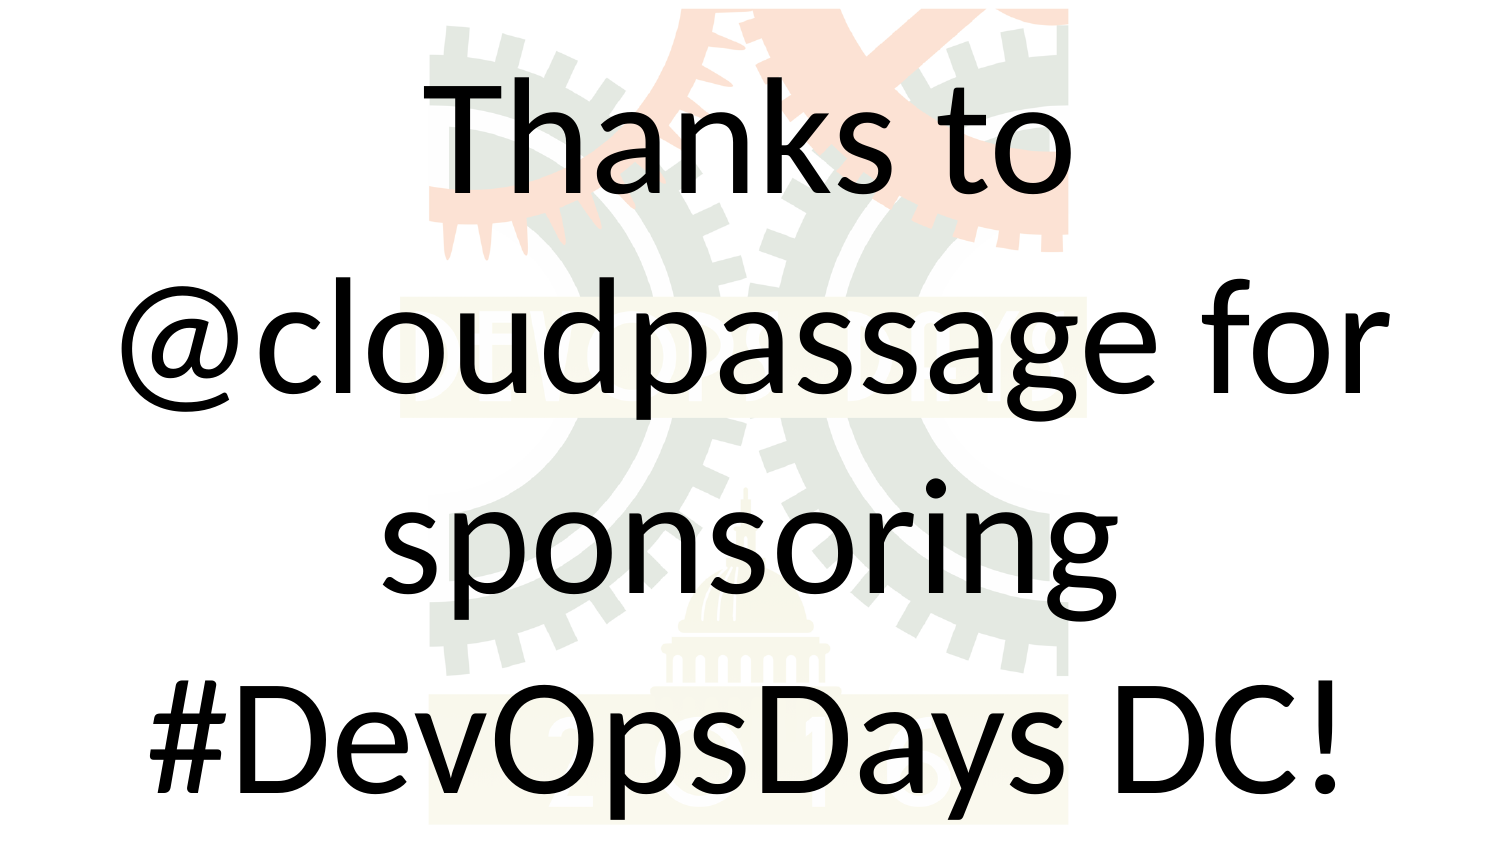

# Thanks to @cloudpassage for sponsoring #DevOpsDays DC!